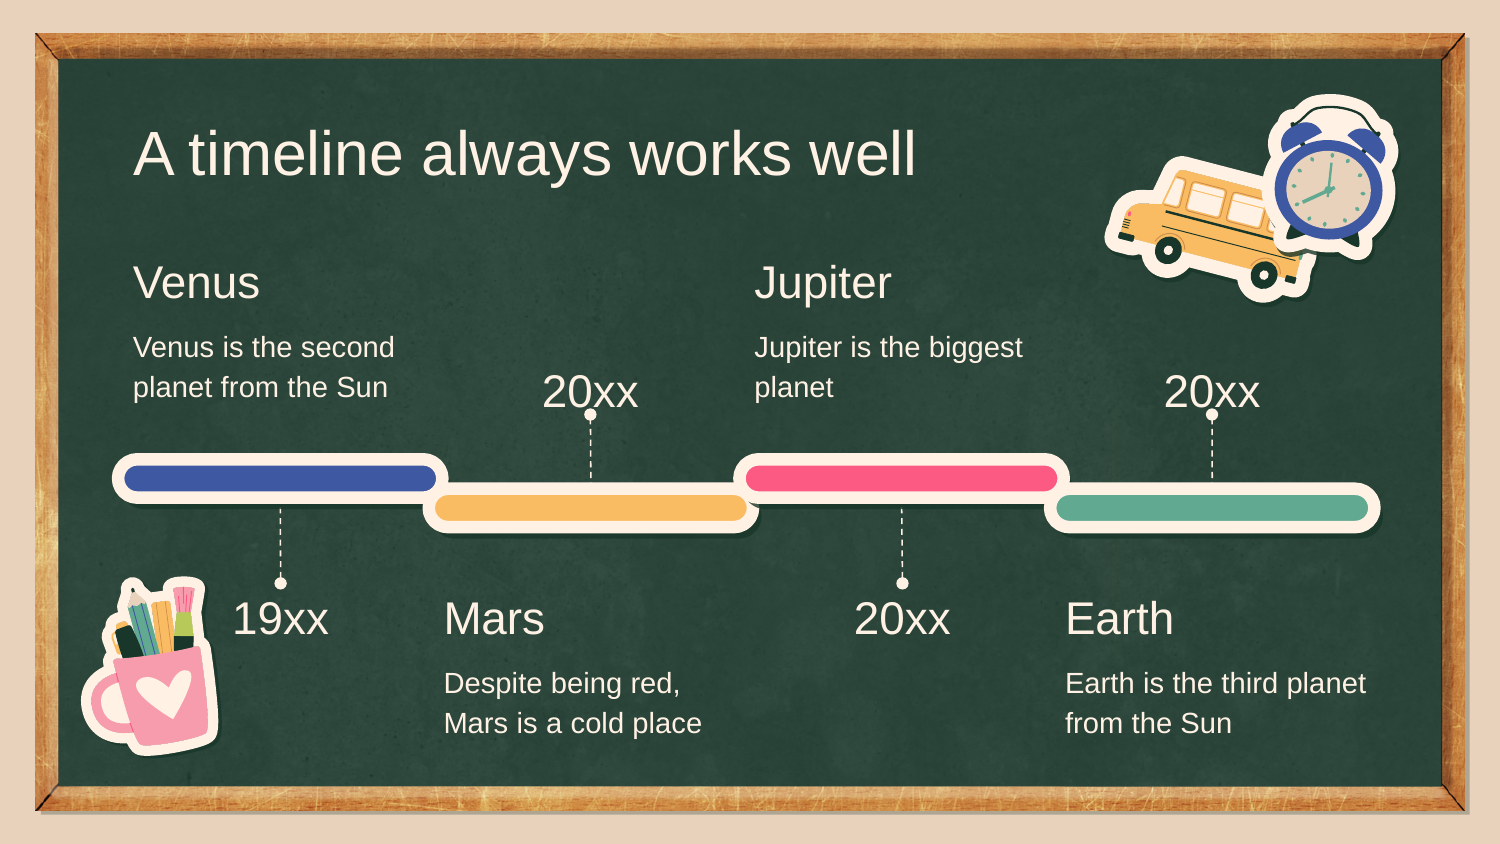

# A timeline always works well

Venus
Jupiter
Venus is the second planet from the Sun
Jupiter is the biggest planet
20xx
20xx

19xx
20xx
Mars
Earth
Despite being red, Mars is a cold place
Earth is the third planet from the Sun